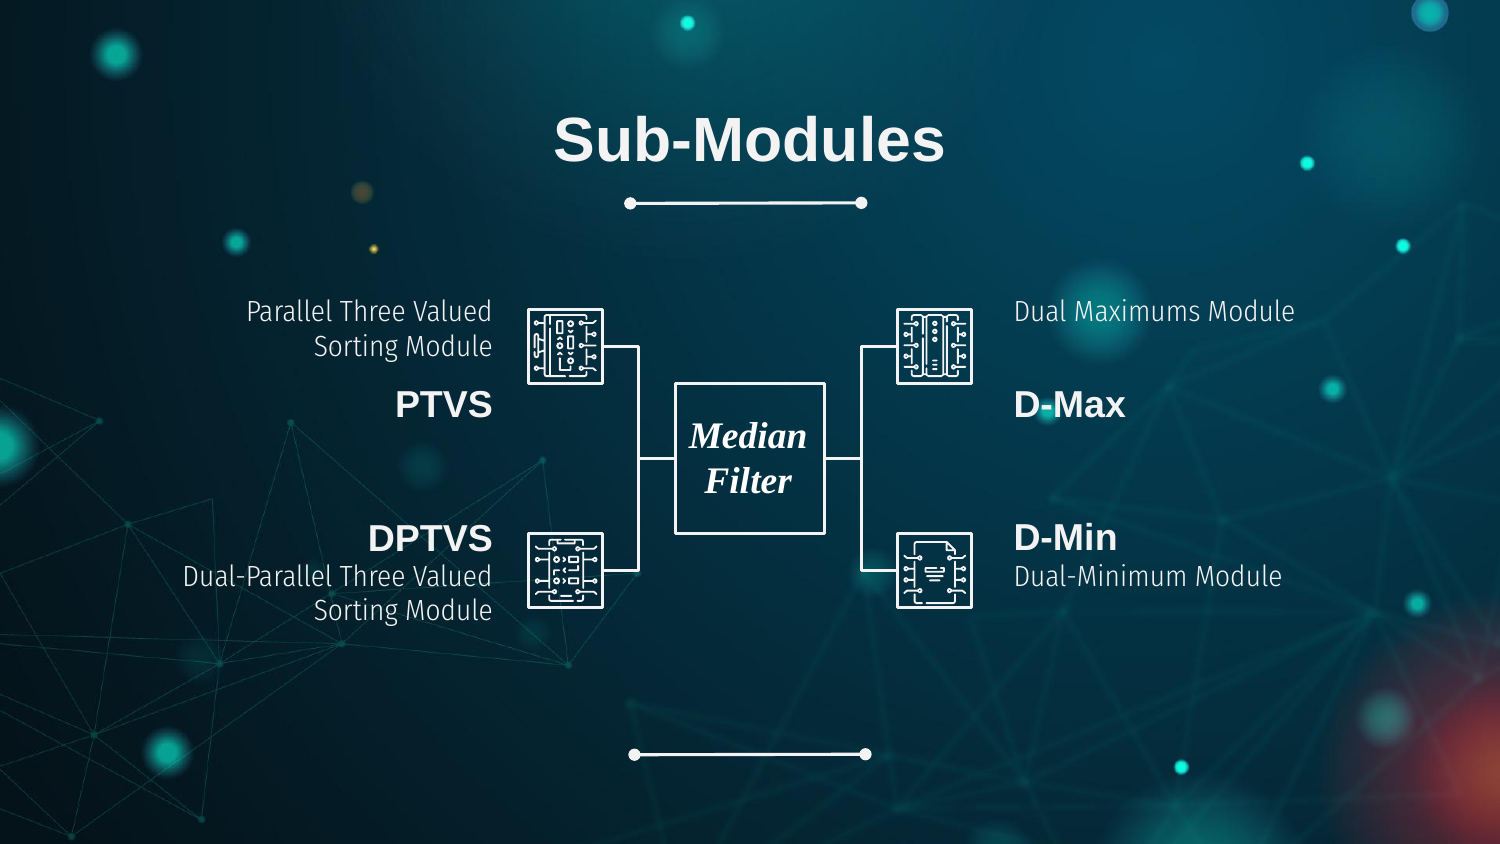

# Sub-Modules
Parallel Three Valued Sorting Module
Dual Maximums Module

PTVS
D-Max

Median Filter
D-Min
DPTVS

Dual-Minimum Module
Dual-Parallel Three Valued Sorting Module